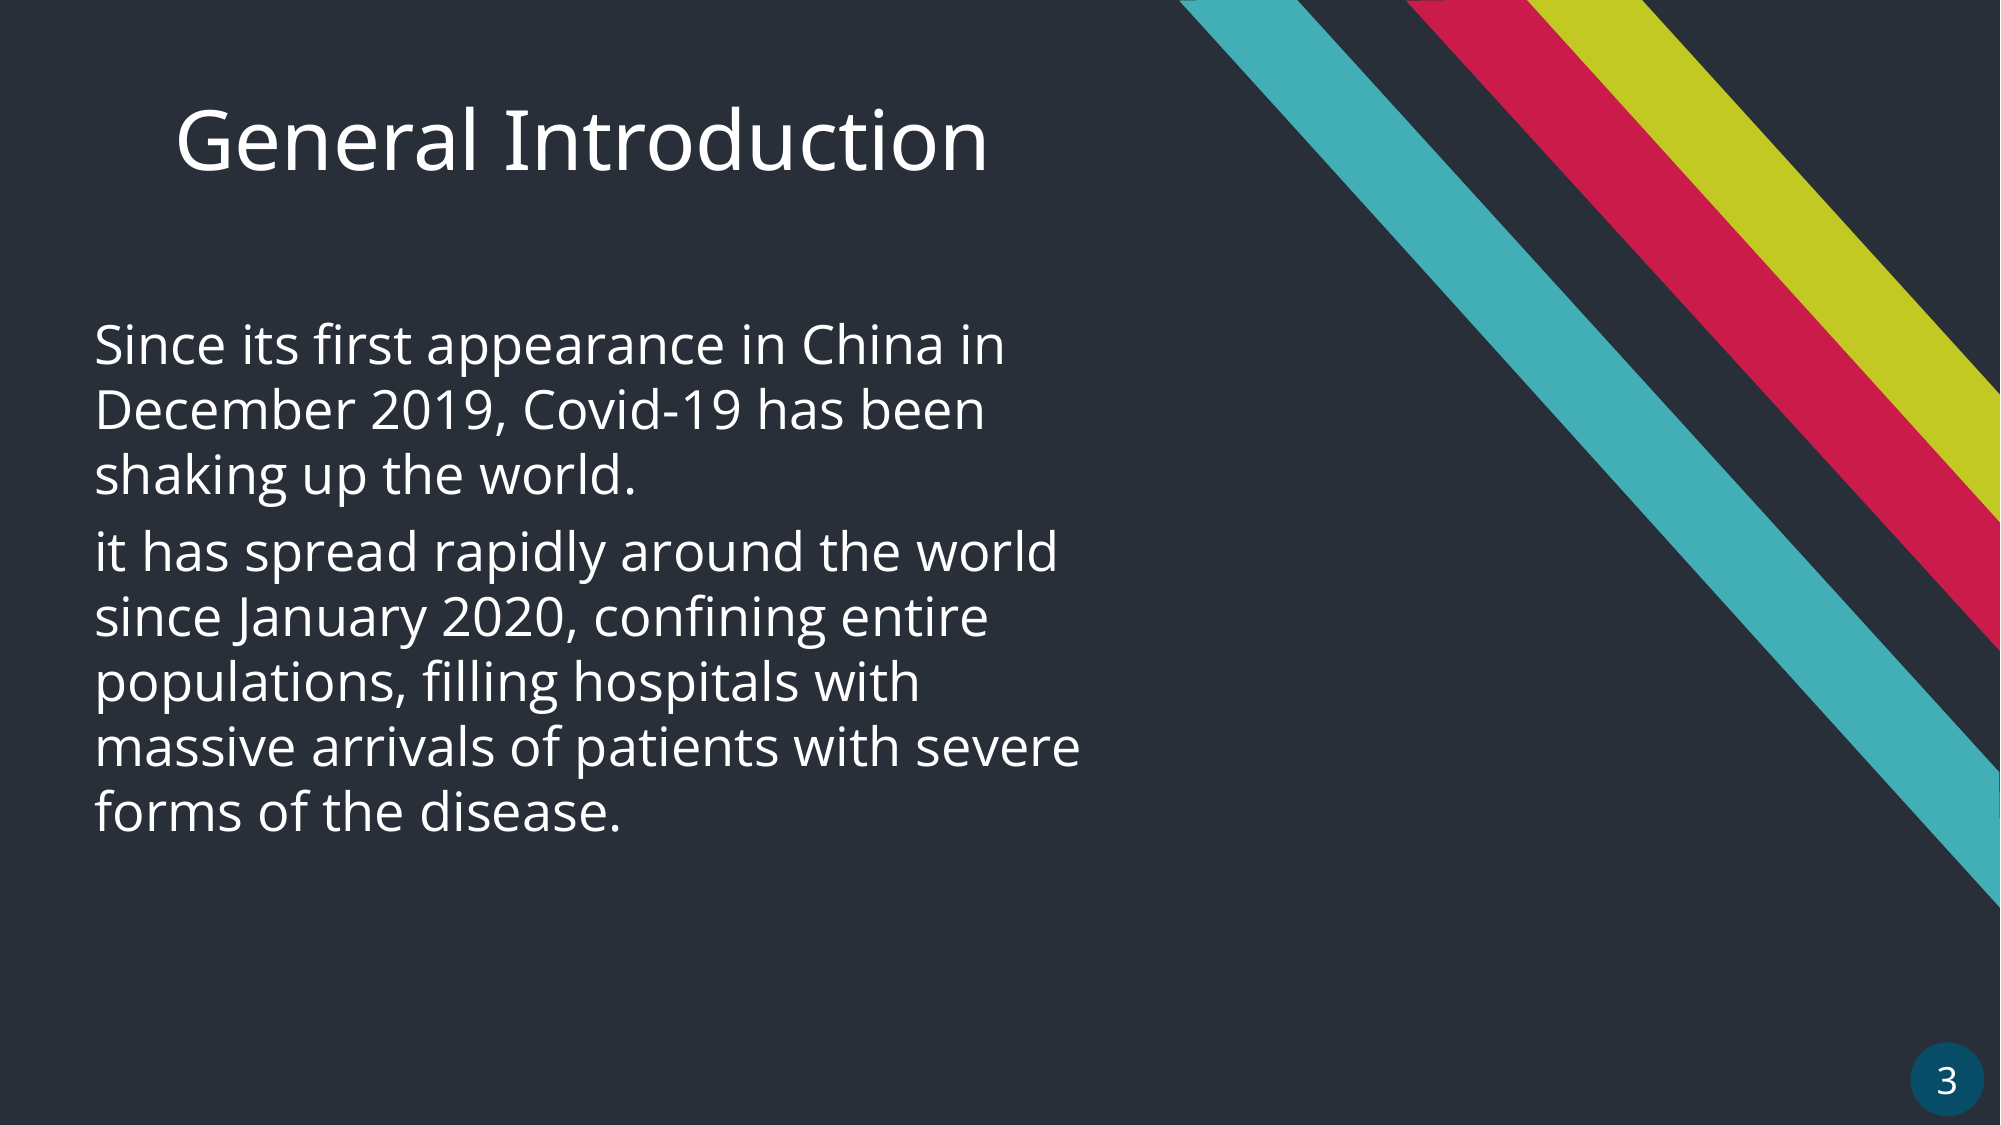

General Introduction
Since its first appearance in China in December 2019, Covid-19 has been shaking up the world.
it has spread rapidly around the world since January 2020, confining entire populations, filling hospitals with massive arrivals of patients with severe forms of the disease.
3